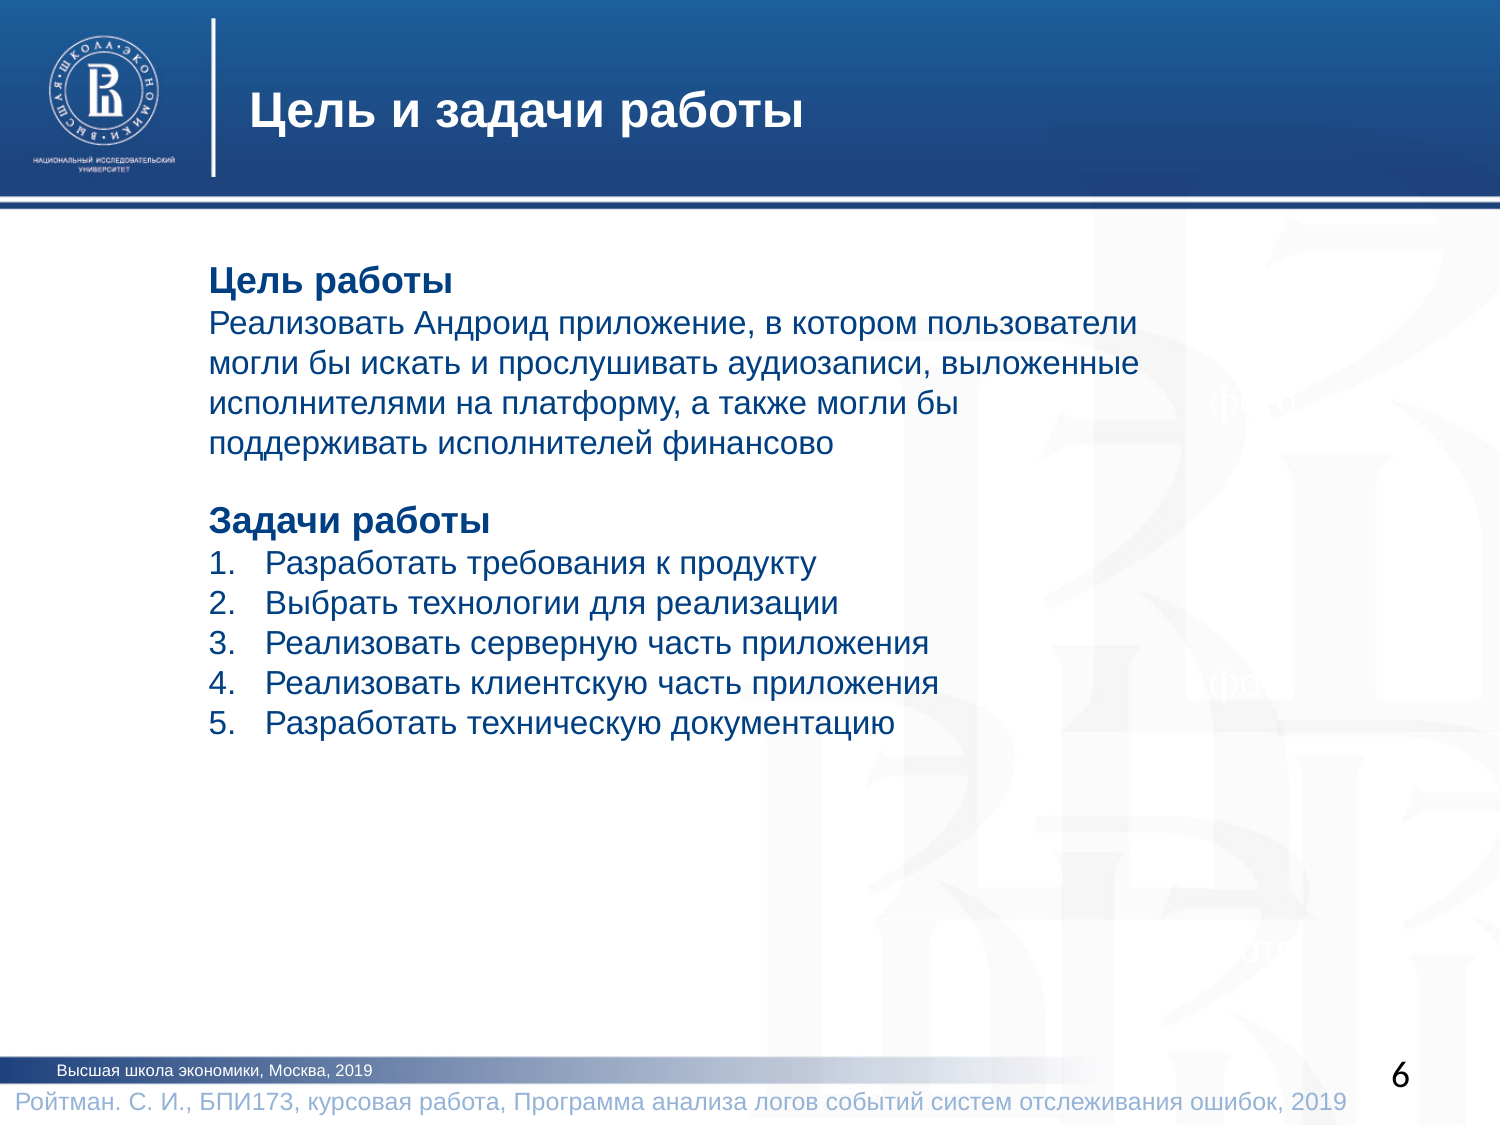

Цель и задачи работы
Цель работы
Реализовать Андроид приложение, в котором пользователи могли бы искать и прослушивать аудиозаписи, выложенные исполнителями на платформу, а также могли бы поддерживать исполнителей финансово

Задачи работы
Разработать требования к продукту
Выбрать технологии для реализации
Реализовать серверную часть приложения
Реализовать клиентскую часть приложения
Разработать техническую документацию

фото
фото
фото
6
Высшая школа экономики, Москва, 2019
Ройтман. С. И., БПИ173, курсовая работа, Программа анализа логов событий систем отслеживания ошибок, 2019